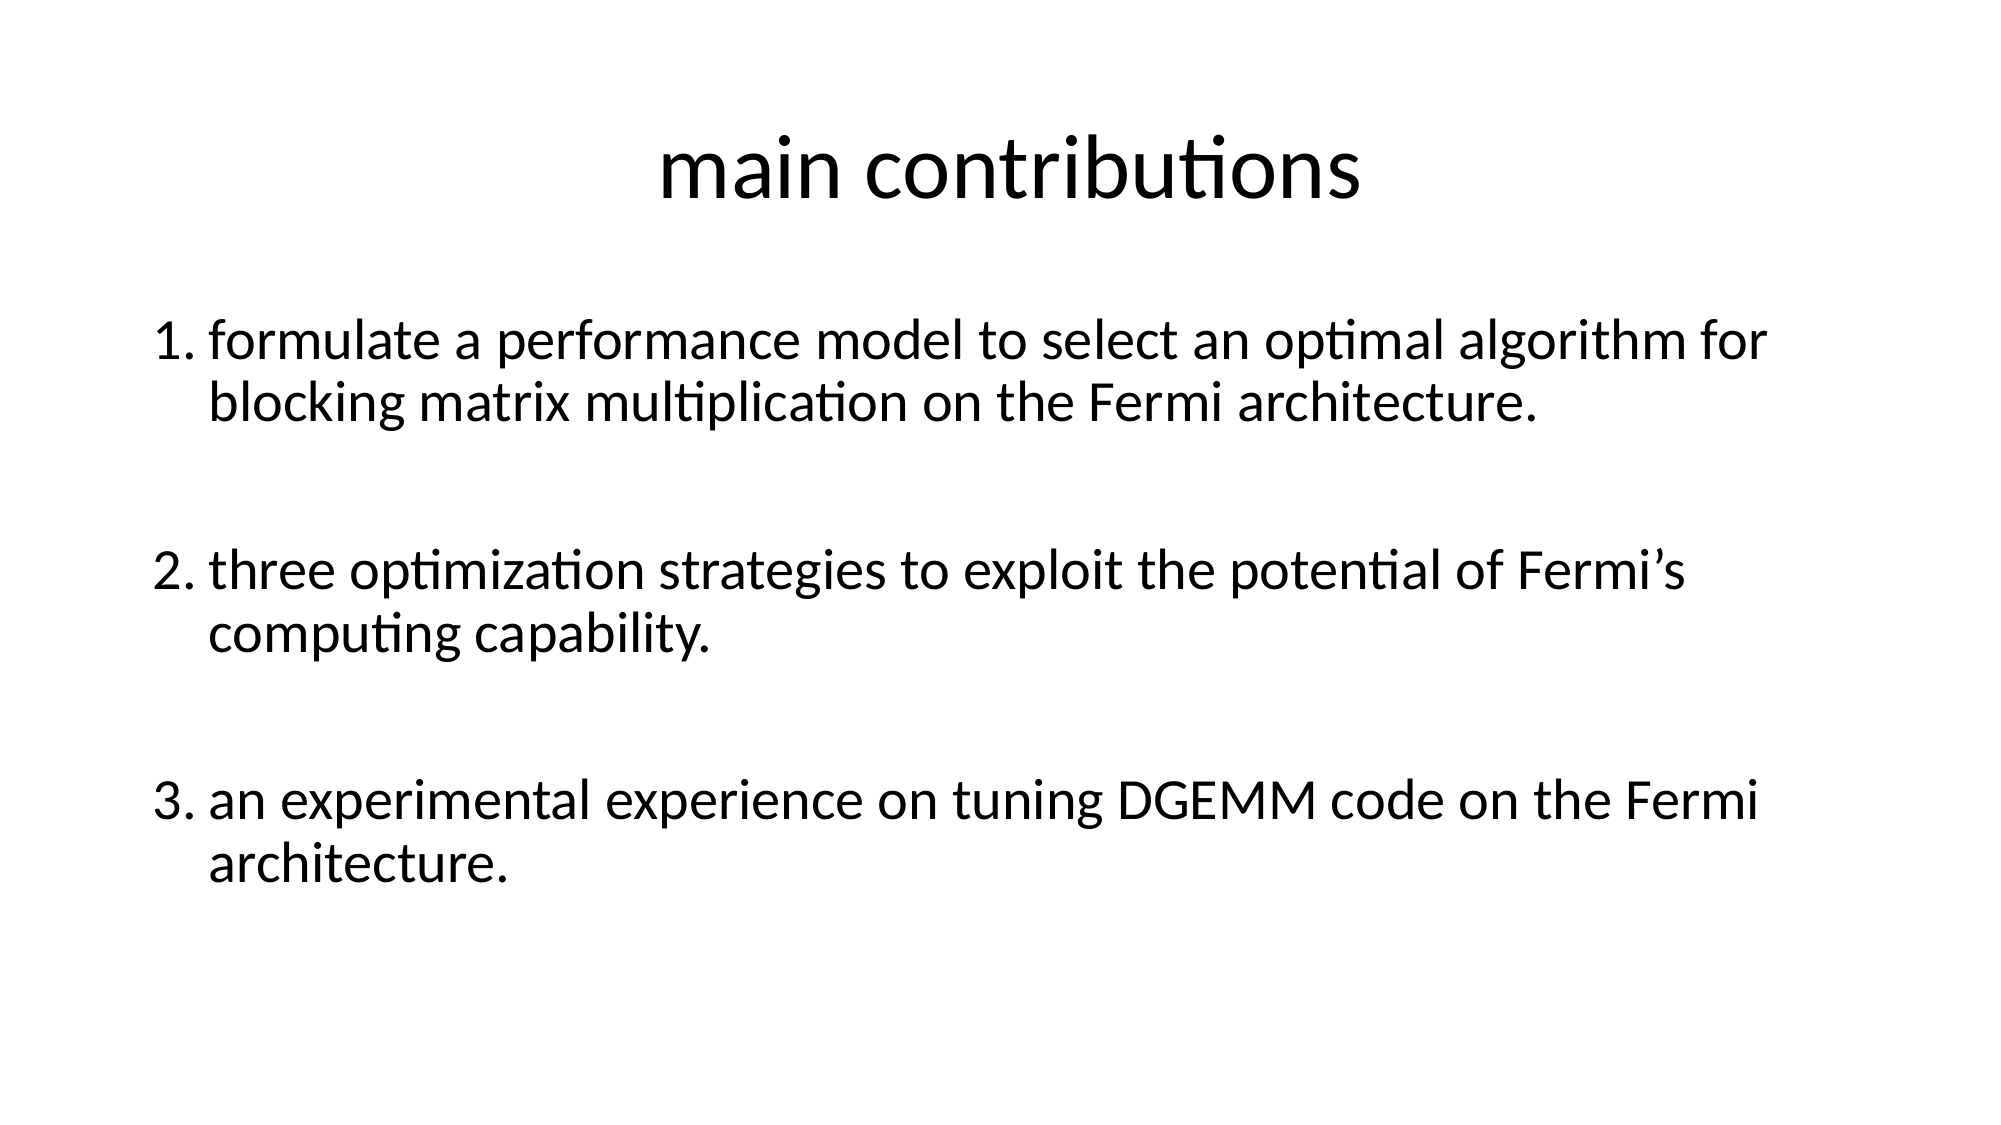

# main contributions
formulate a performance model to select an optimal algorithm for blocking matrix multiplication on the Fermi architecture.

three optimization strategies to exploit the potential of Fermi’s computing capability.

an experimental experience on tuning DGEMM code on the Fermi architecture.